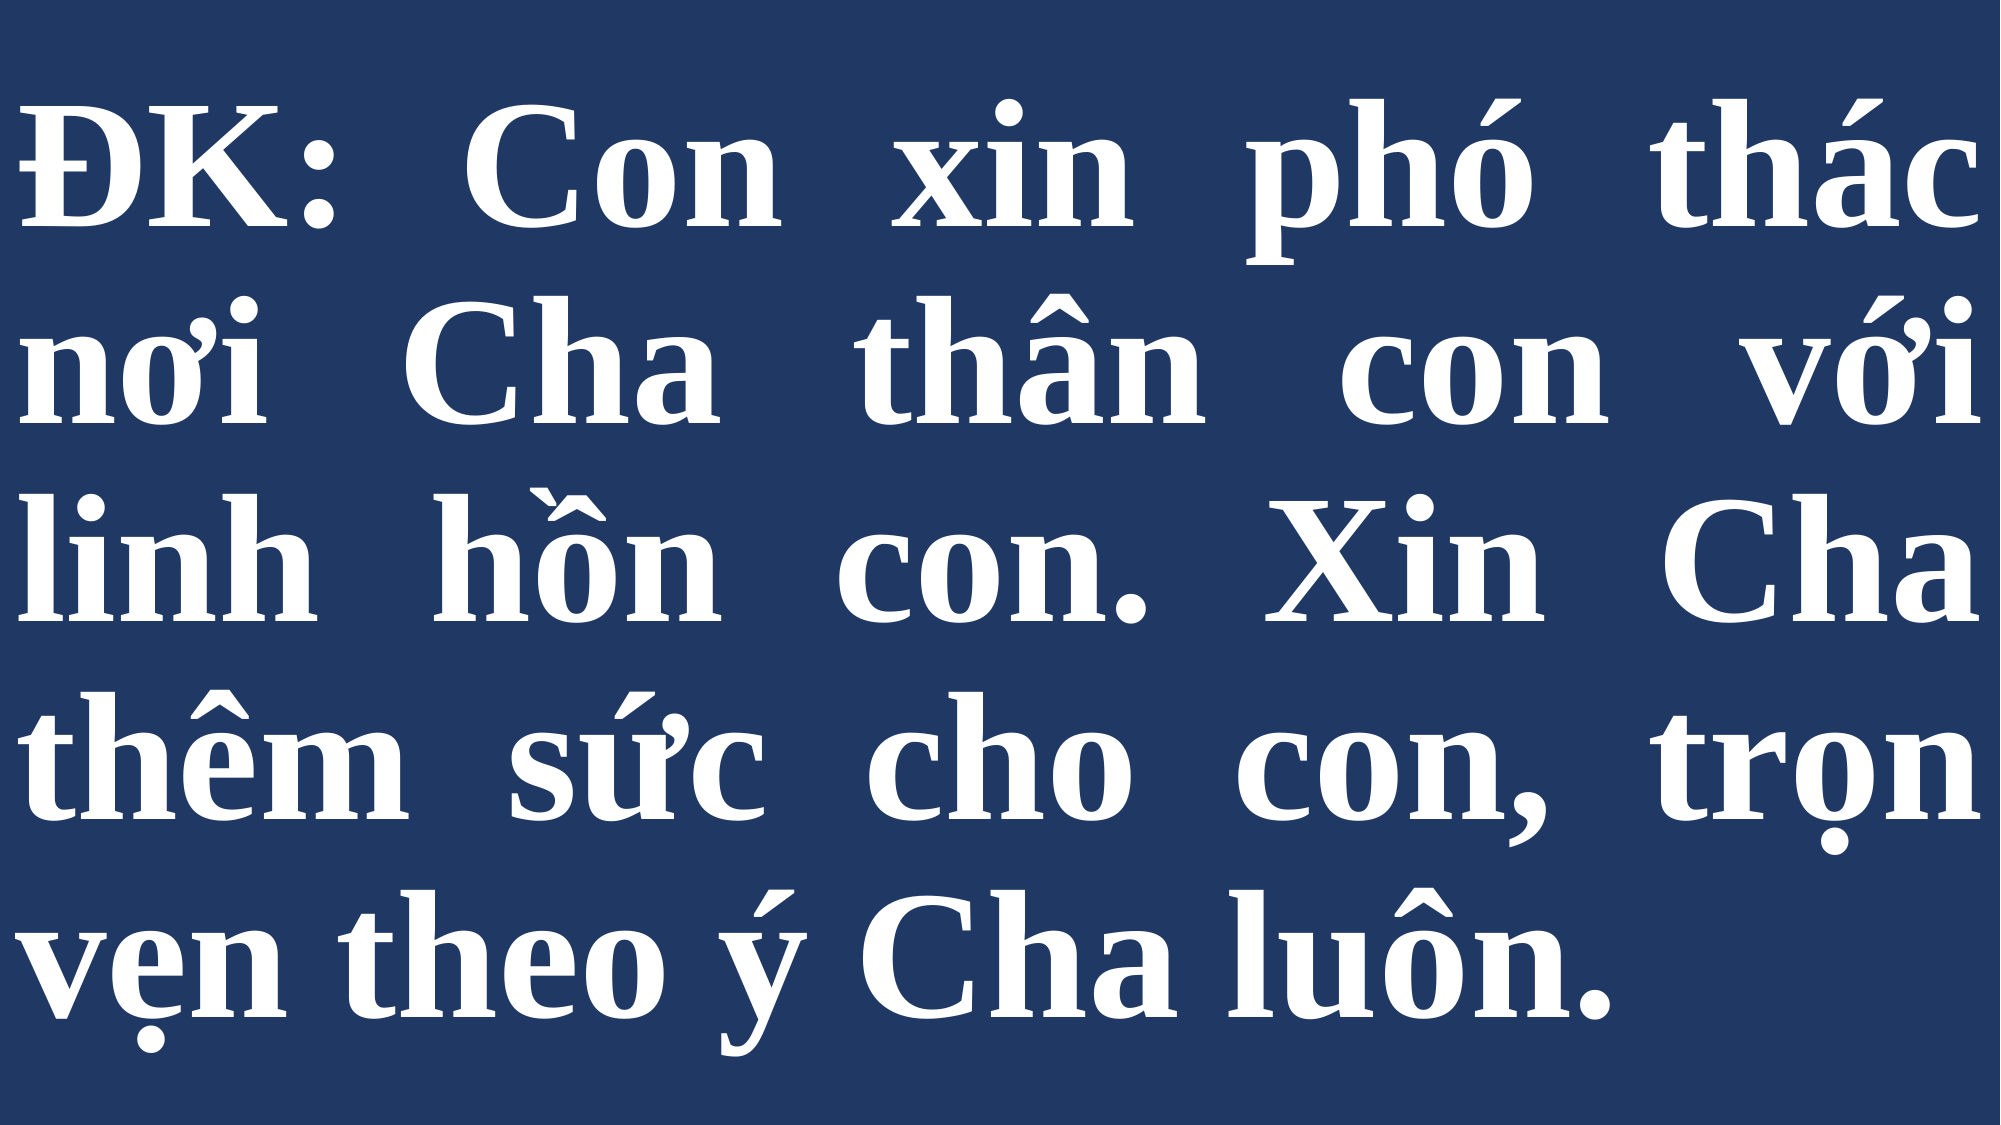

# ĐK: Con xin phó thác nơi Cha thân con với linh hồn con. Xin Cha thêm sức cho con, trọn vẹn theo ý Cha luôn.